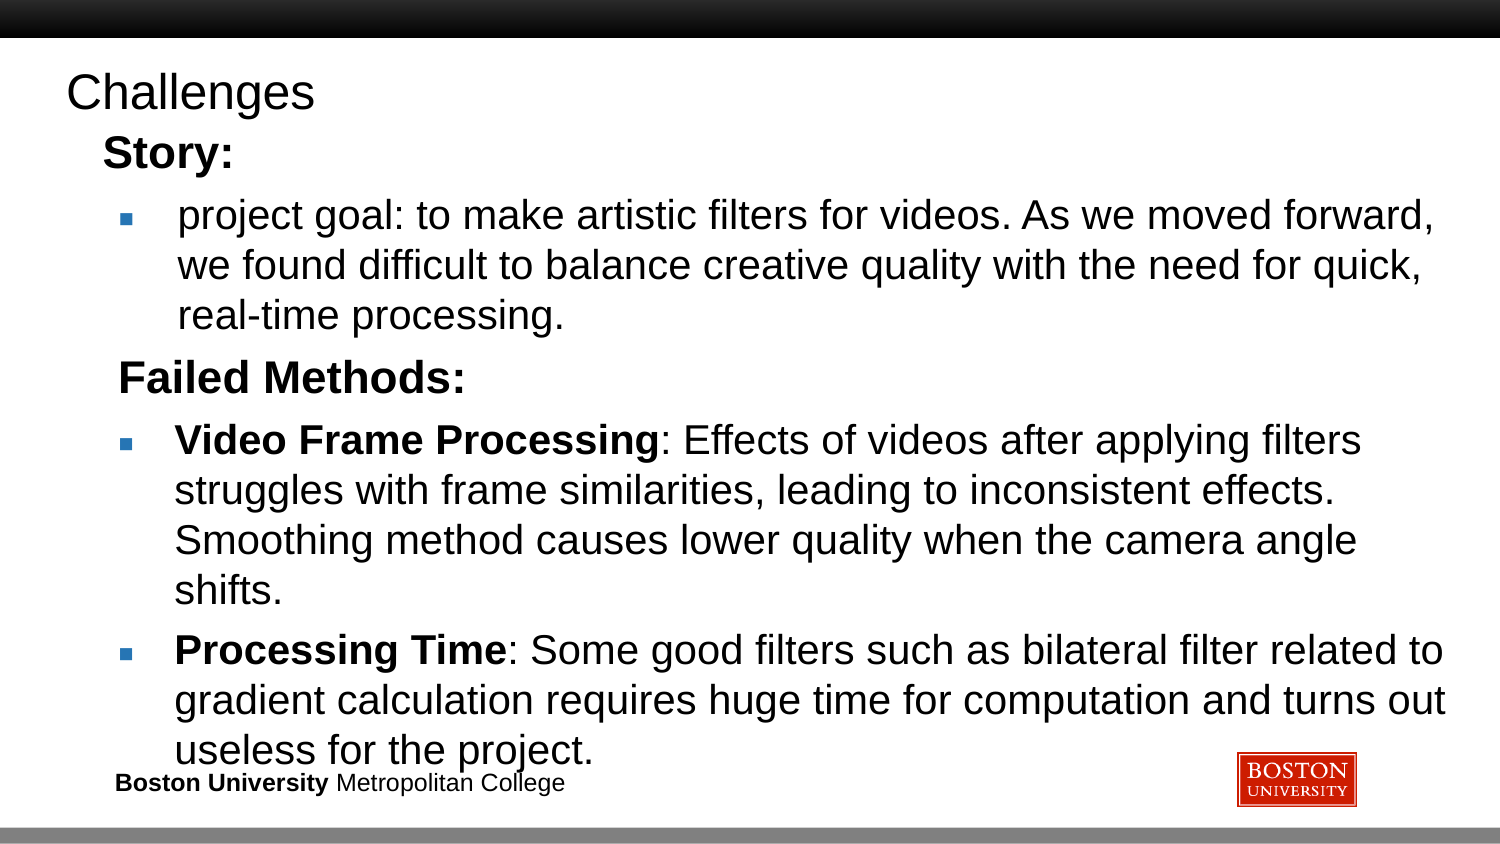

# Challenges
Story:
project goal: to make artistic filters for videos. As we moved forward, we found difficult to balance creative quality with the need for quick, real-time processing.
Failed Methods:
Video Frame Processing: Effects of videos after applying filters struggles with frame similarities, leading to inconsistent effects. Smoothing method causes lower quality when the camera angle shifts.
Processing Time: Some good filters such as bilateral filter related to gradient calculation requires huge time for computation and turns out useless for the project.